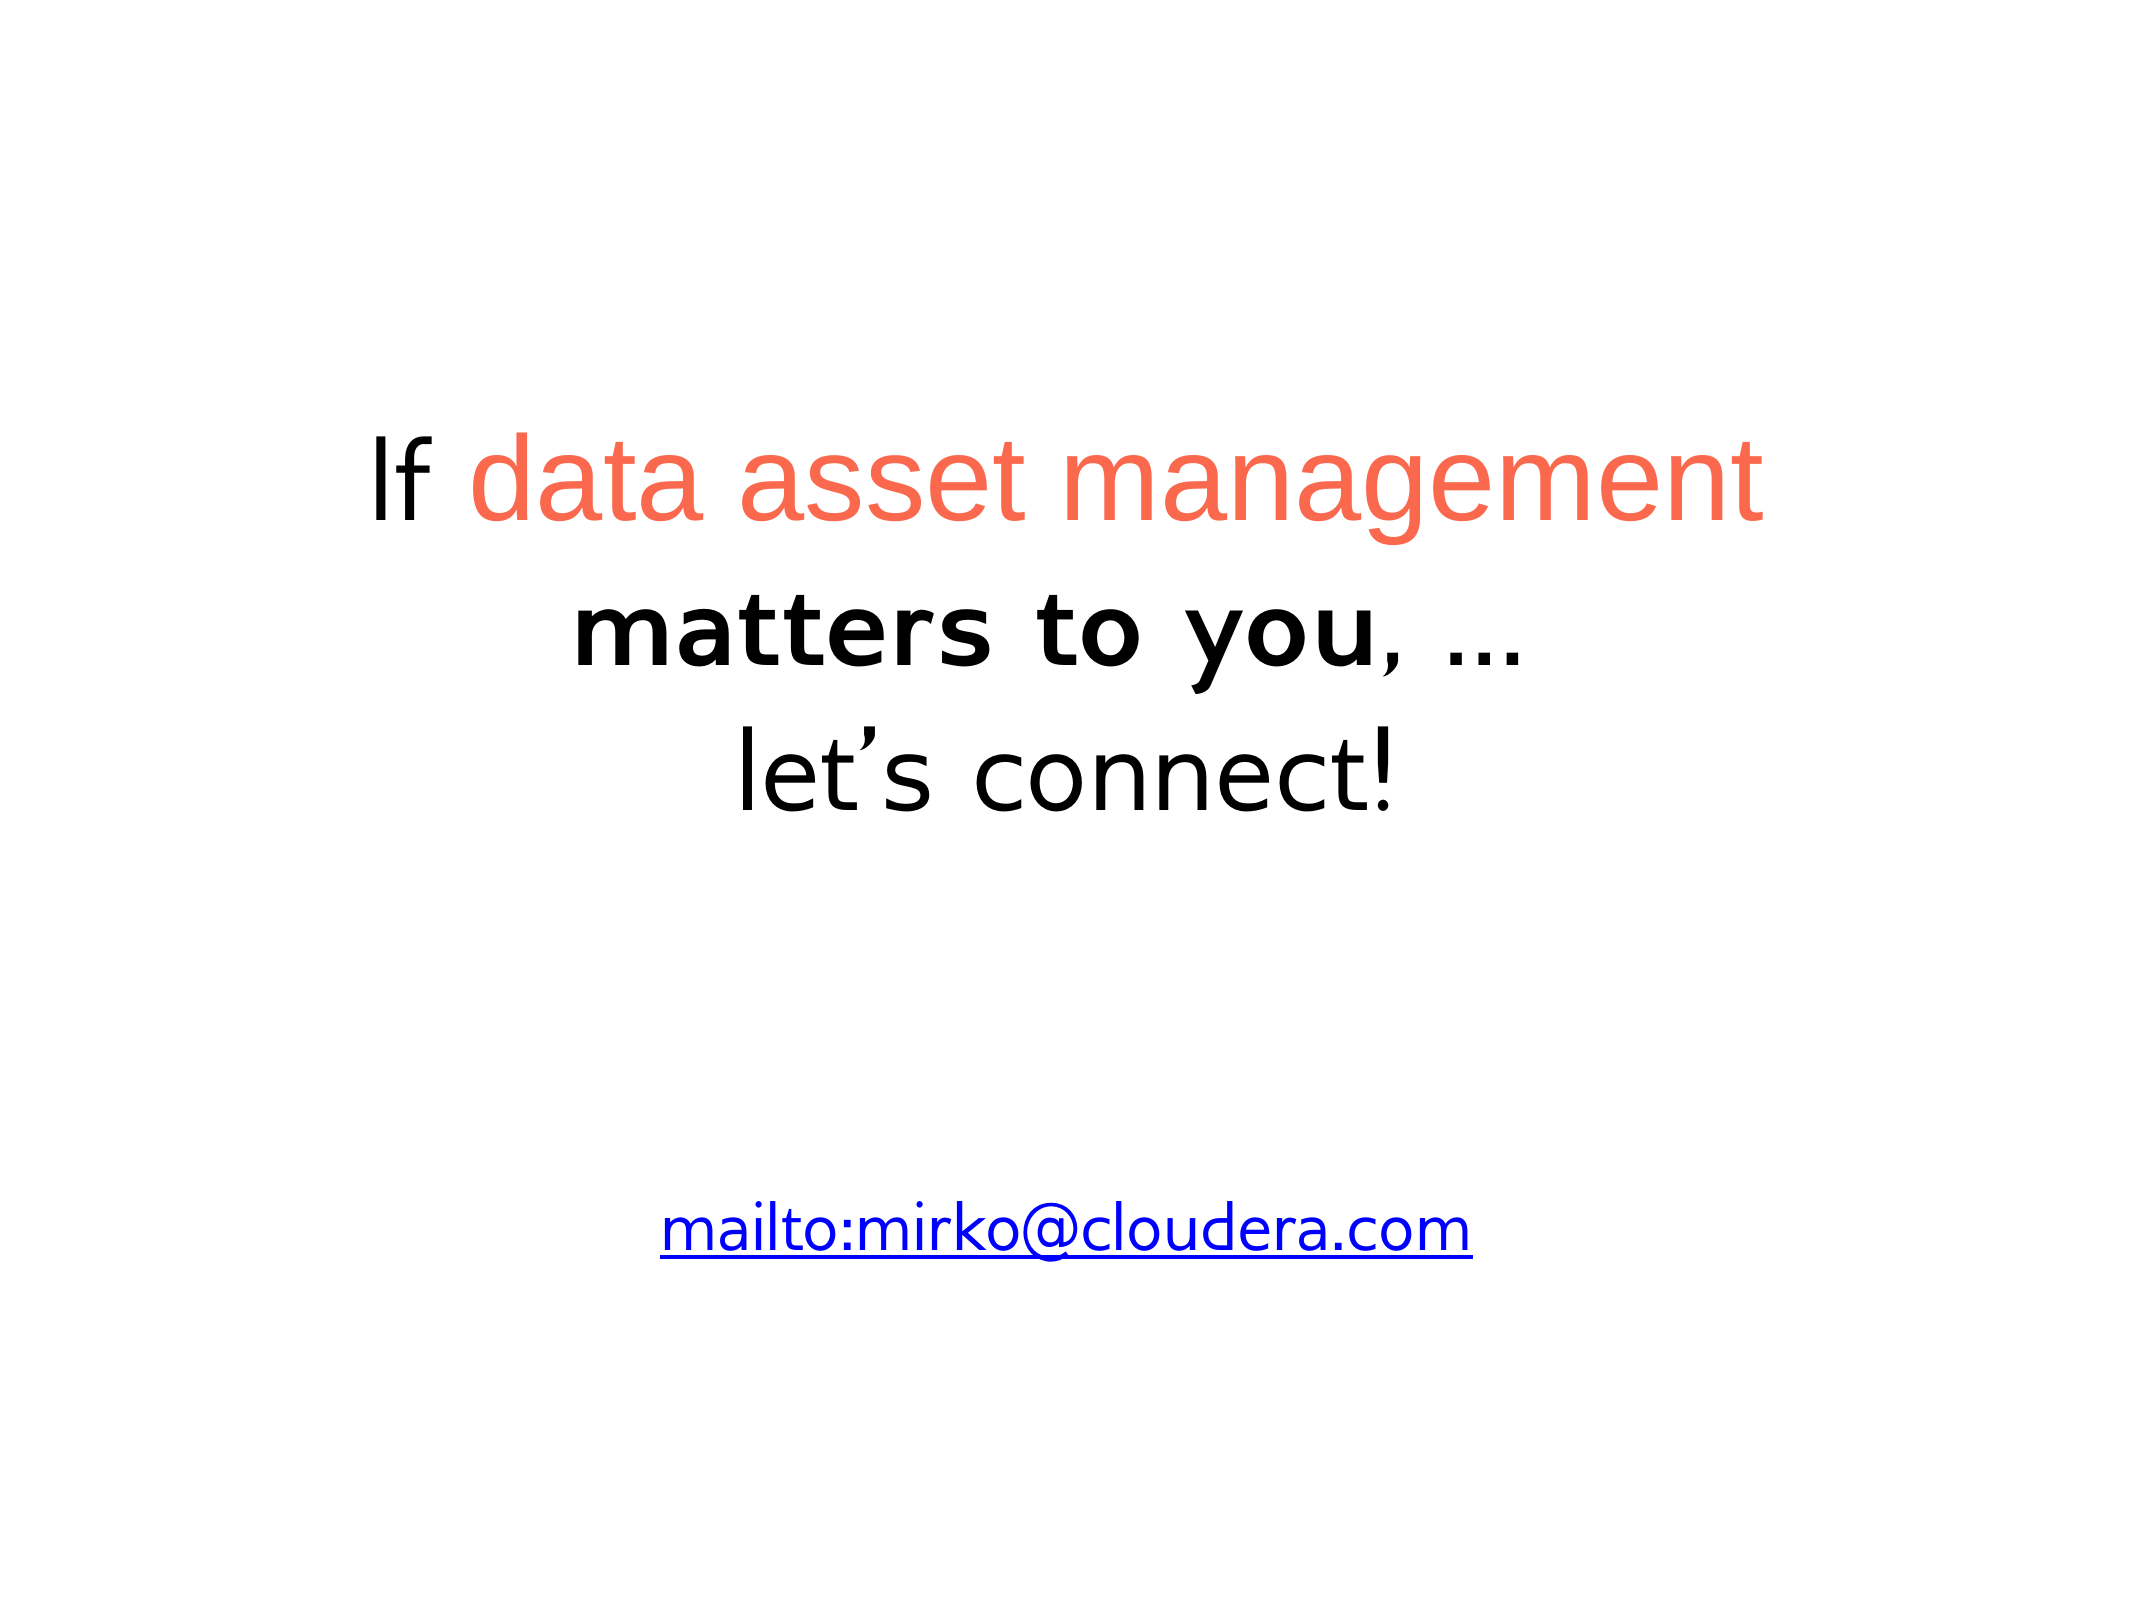

# If data asset management matters to you, … let’s connect!
mailto:mirko@cloudera.com